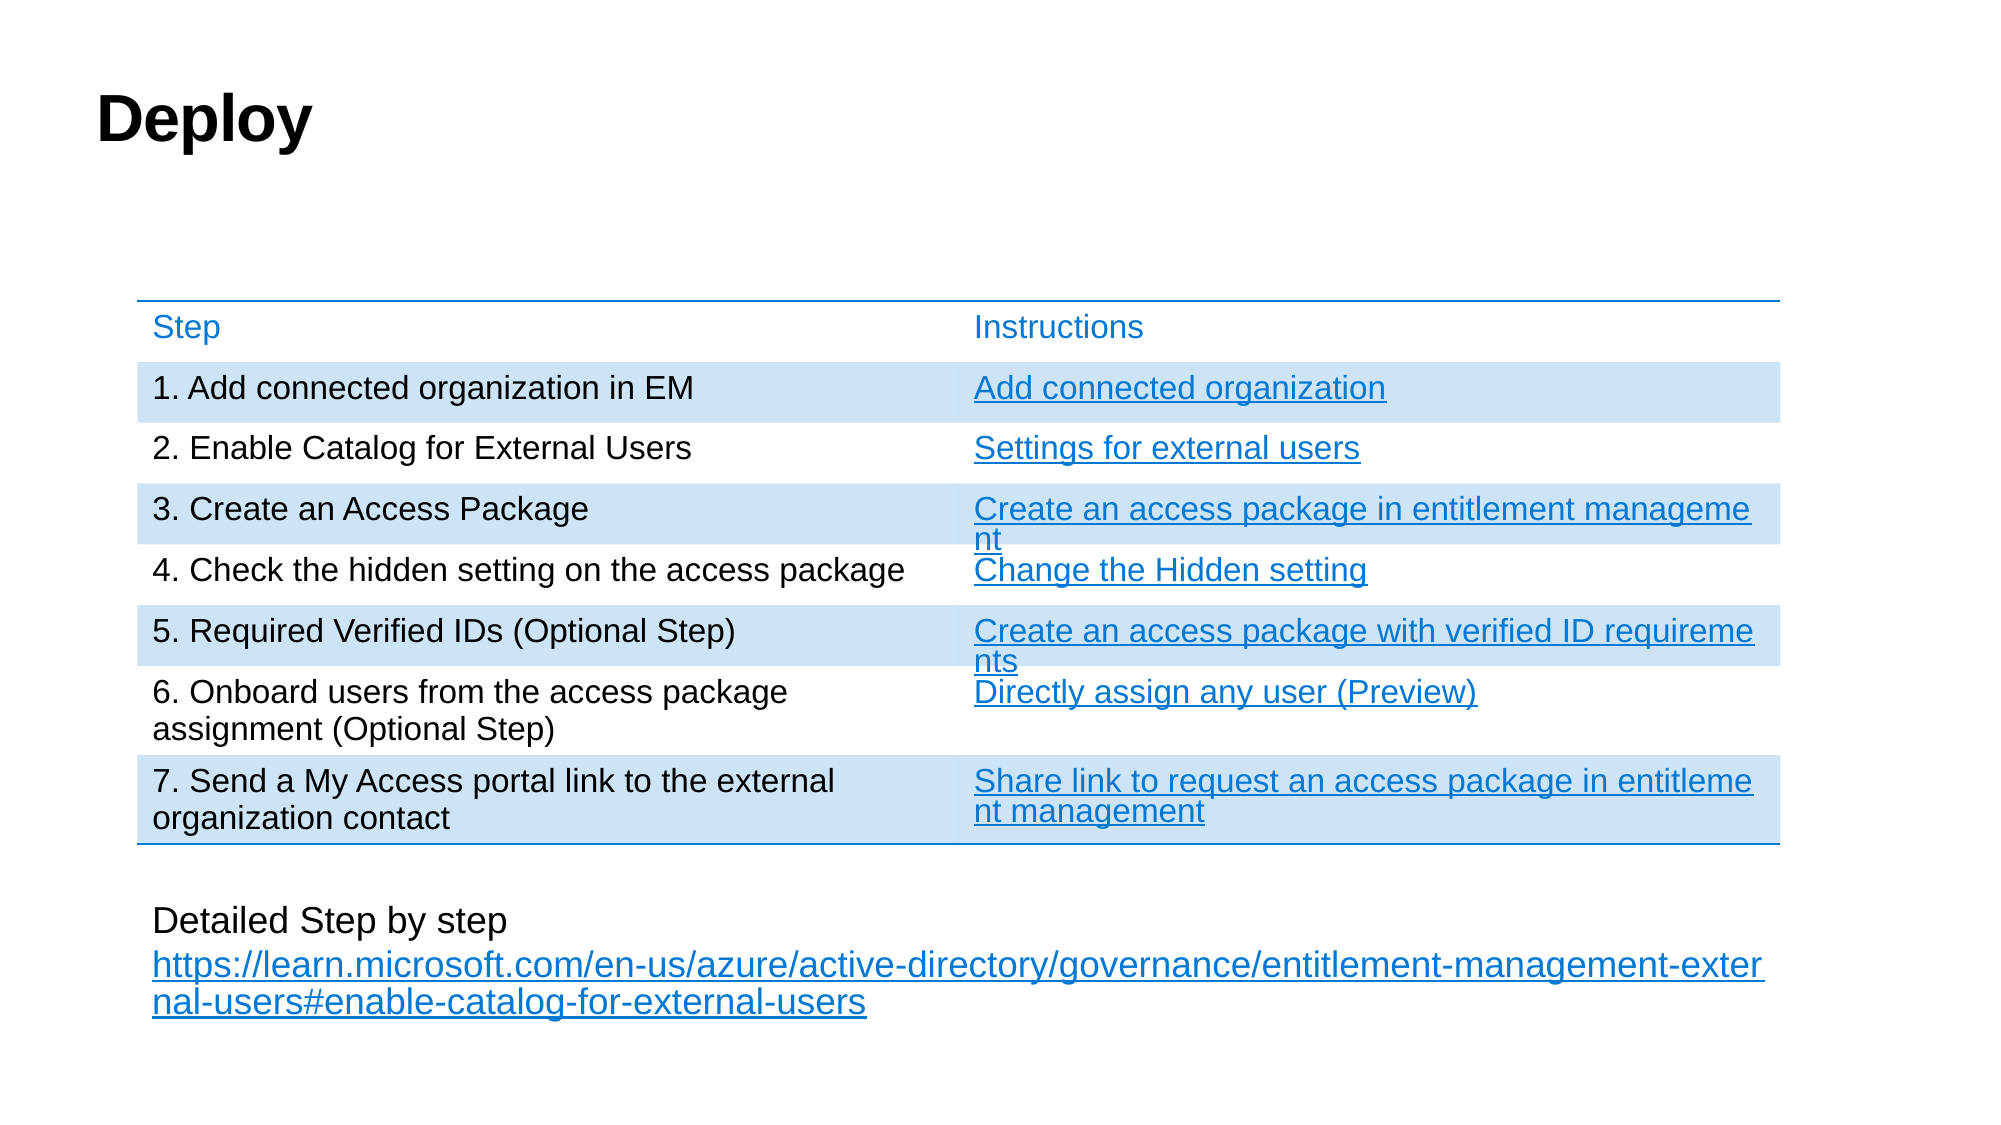

# Deploy
| Step | Instructions |
| --- | --- |
| 1. Add connected organization in EM | Add connected organization |
| 2. Enable Catalog for External Users | Settings for external users |
| 3. Create an Access Package | Create an access package in entitlement management |
| 4. Check the hidden setting on the access package | Change the Hidden setting |
| 5. Required Verified IDs (Optional Step) | Create an access package with verified ID requirements |
| 6. Onboard users from the access package assignment (Optional Step) | Directly assign any user (Preview) |
| 7. Send a My Access portal link to the external organization contact | Share link to request an access package in entitlement management |
Detailed Step by step
https://learn.microsoft.com/en-us/azure/active-directory/governance/entitlement-management-external-users#enable-catalog-for-external-users